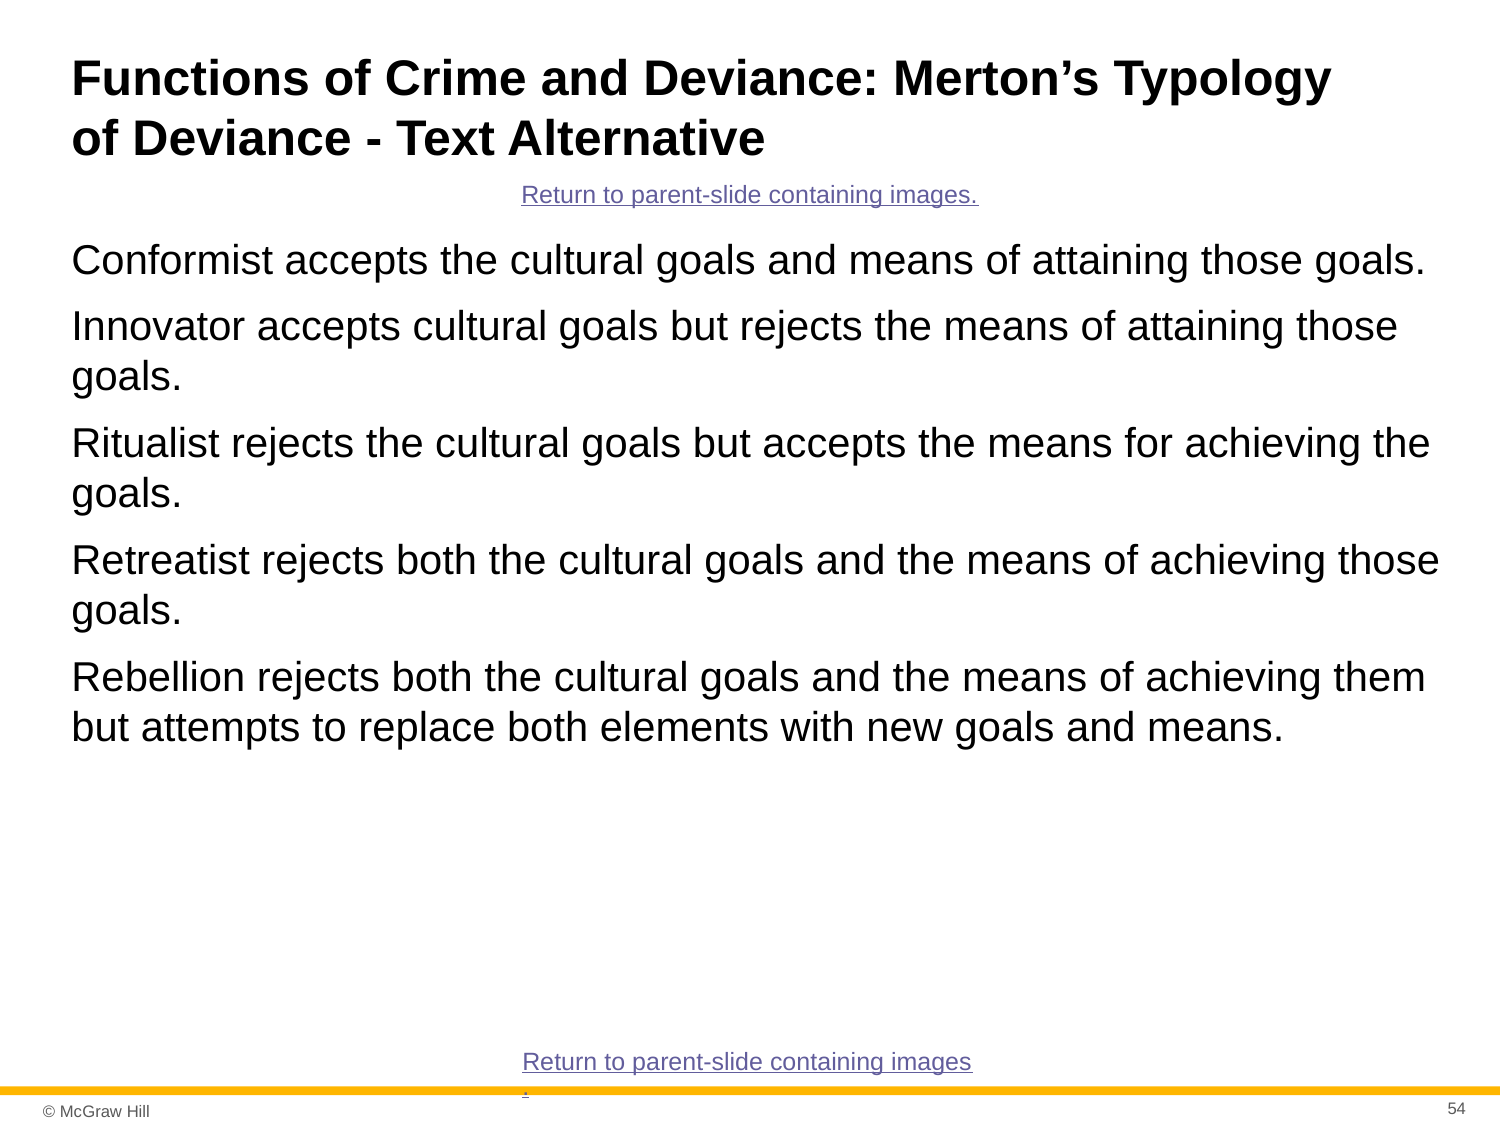

# Functions of Crime and Deviance: Merton’s Typology of Deviance - Text Alternative
Return to parent-slide containing images.
Conformist accepts the cultural goals and means of attaining those goals.
Innovator accepts cultural goals but rejects the means of attaining those goals.
Ritualist rejects the cultural goals but accepts the means for achieving the goals.
Retreatist rejects both the cultural goals and the means of achieving those goals.
Rebellion rejects both the cultural goals and the means of achieving them but attempts to replace both elements with new goals and means.
Return to parent-slide containing images.